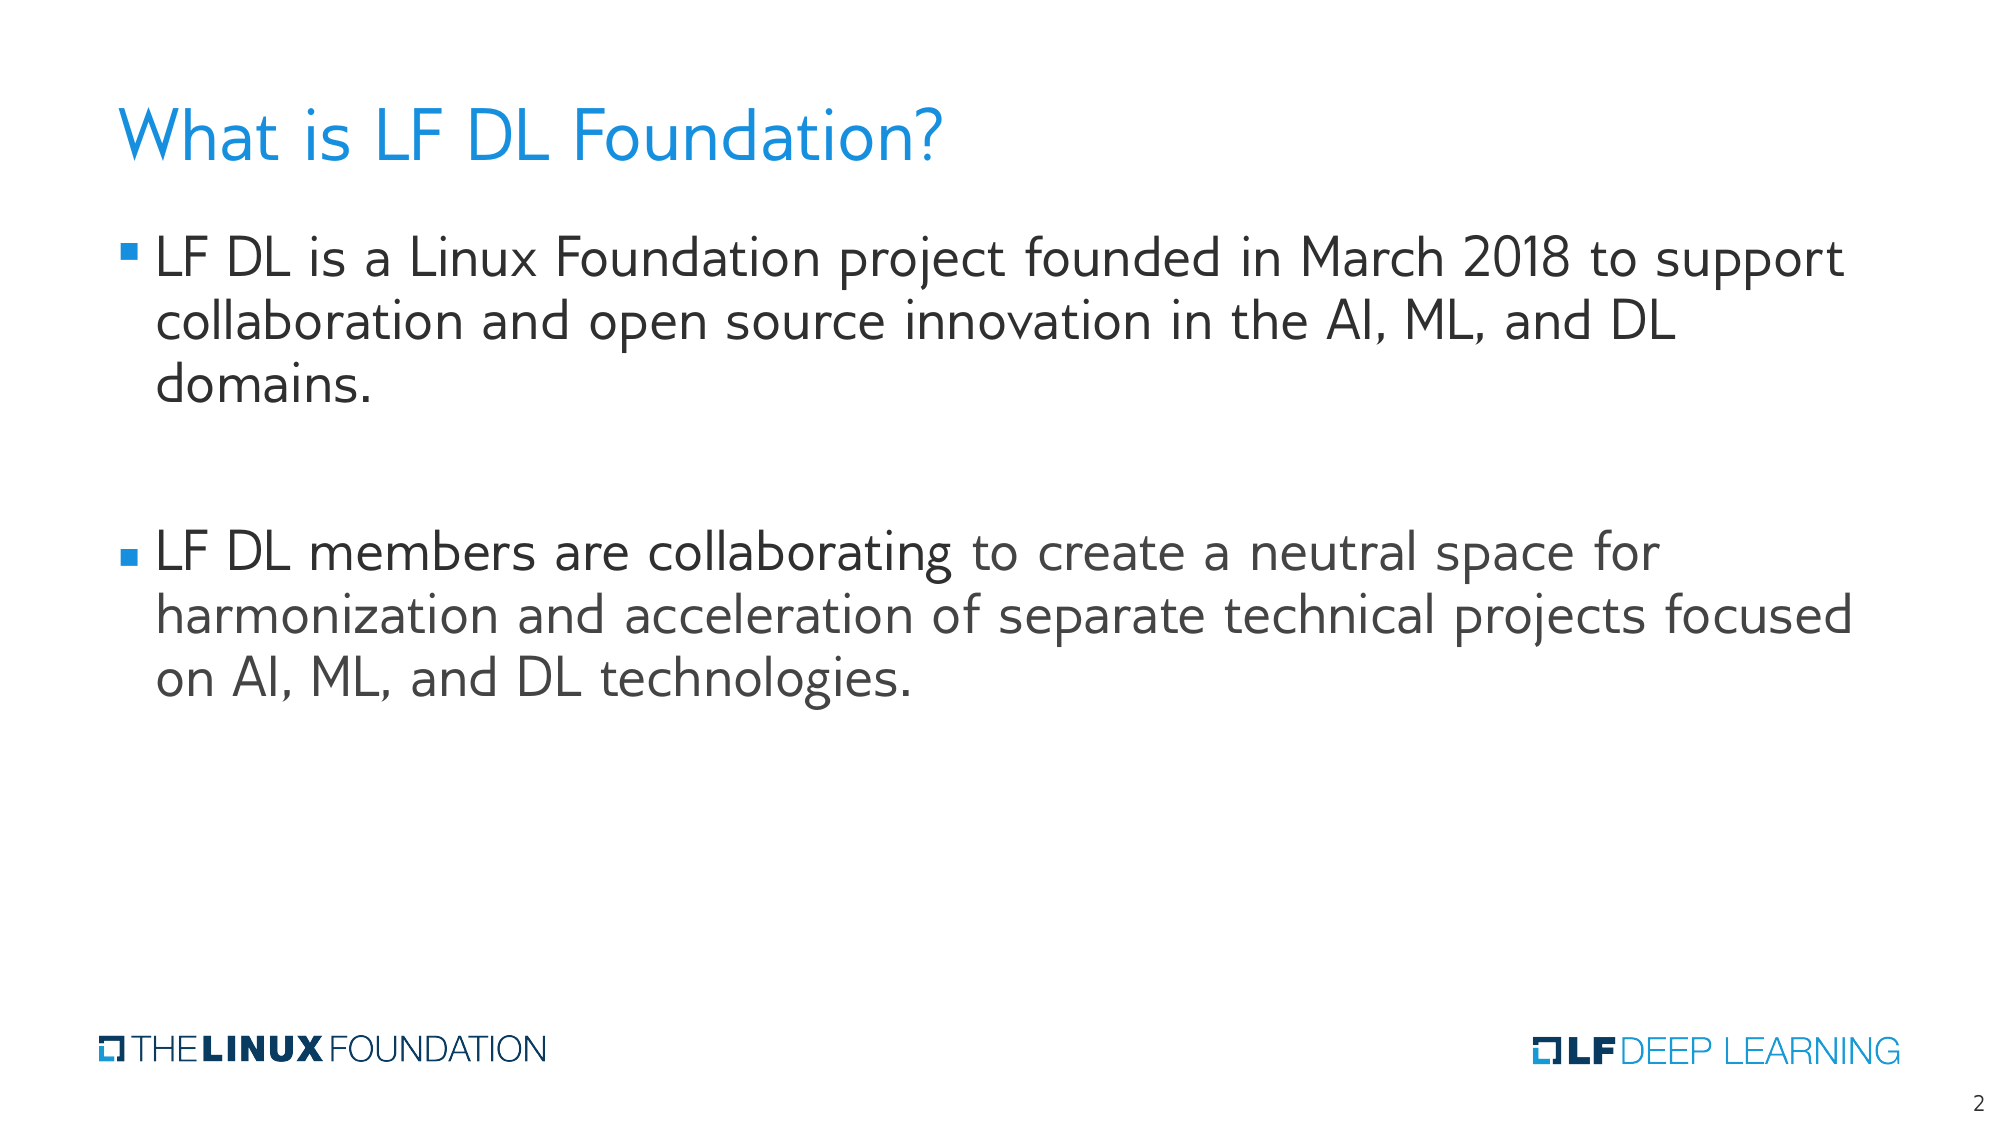

# What is LF DL Foundation?
LF DL is a Linux Foundation project founded in March 2018 to support collaboration and open source innovation in the AI, ML, and DL domains.

LF DL members are collaborating to create a neutral space for harmonization and acceleration of separate technical projects focused on AI, ML, and DL technologies.

2